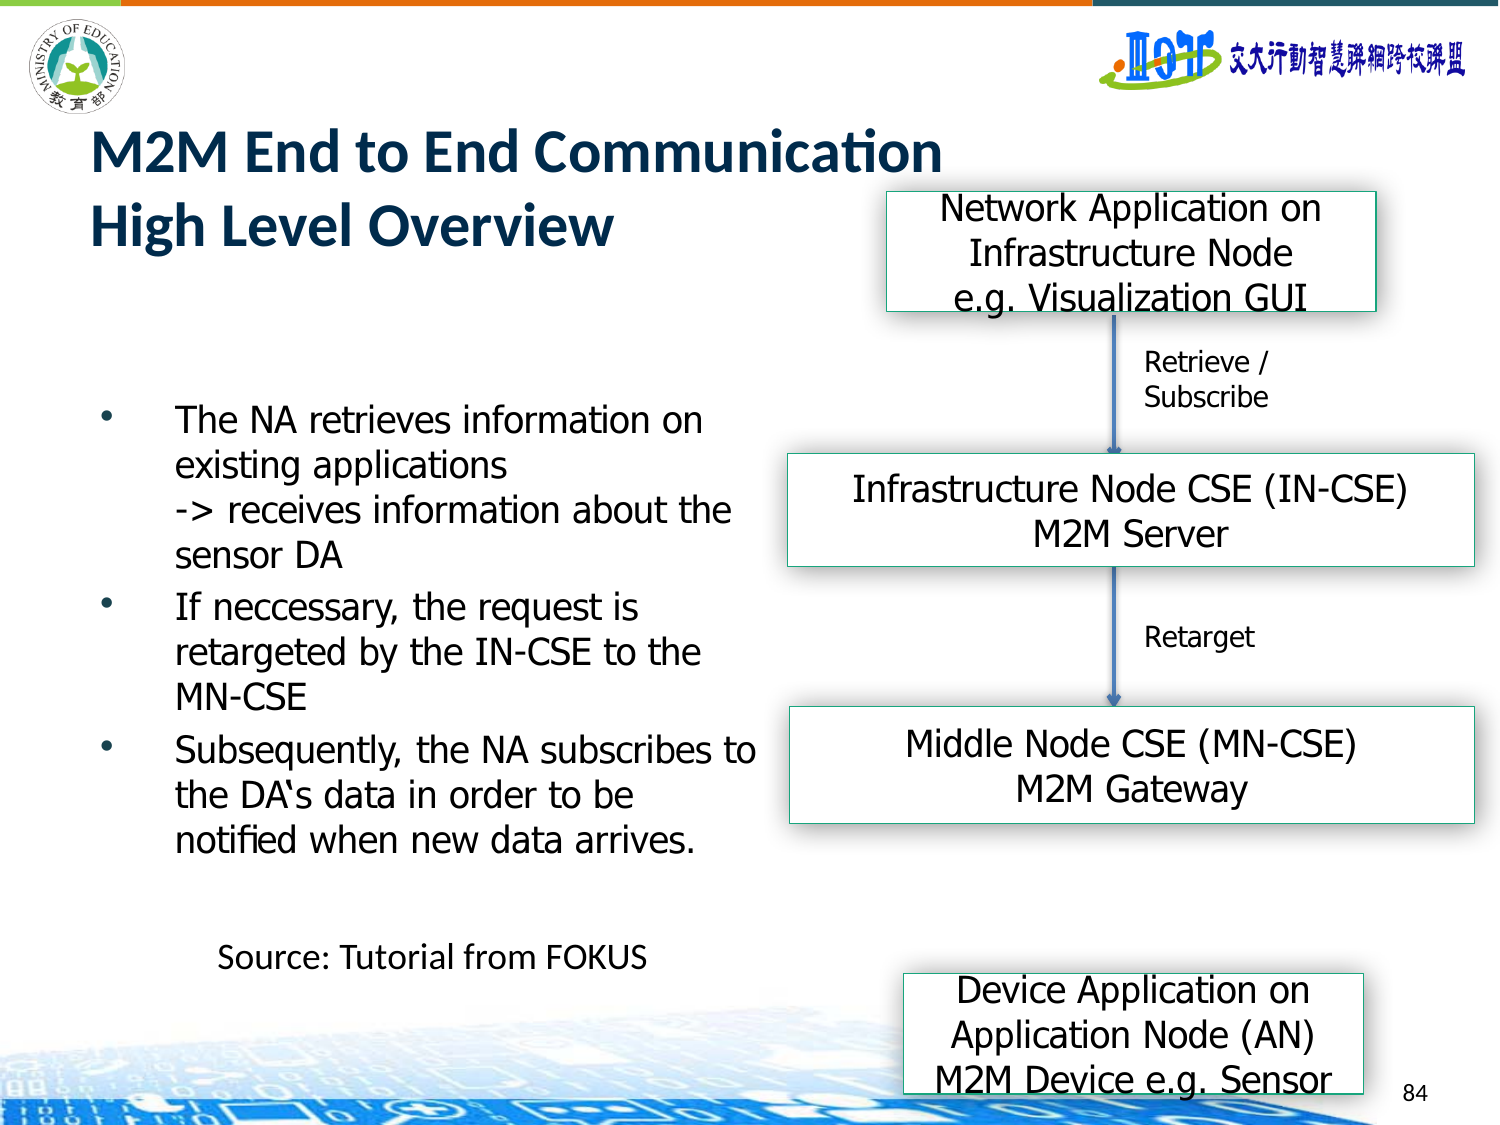

# M2M End to End Communication High Level Overview
Network Application on Infrastructure Node
e.g. Visualization GUI
Retrieve /
Subscribe
The NA retrieves information on existing applications
-> receives information about the sensor DA
If neccessary, the request is retargeted by the IN-CSE to the MN-CSE
Subsequently, the NA subscribes to the DA‘s data in order to be notified when new data arrives.

Infrastructure Node CSE (IN-CSE)
M2M Server
Retarget
Middle Node CSE (MN-CSE)
M2M Gateway
Source: Tutorial from FOKUS
Device Application on Application Node (AN)
M2M Device e.g. Sensor
84